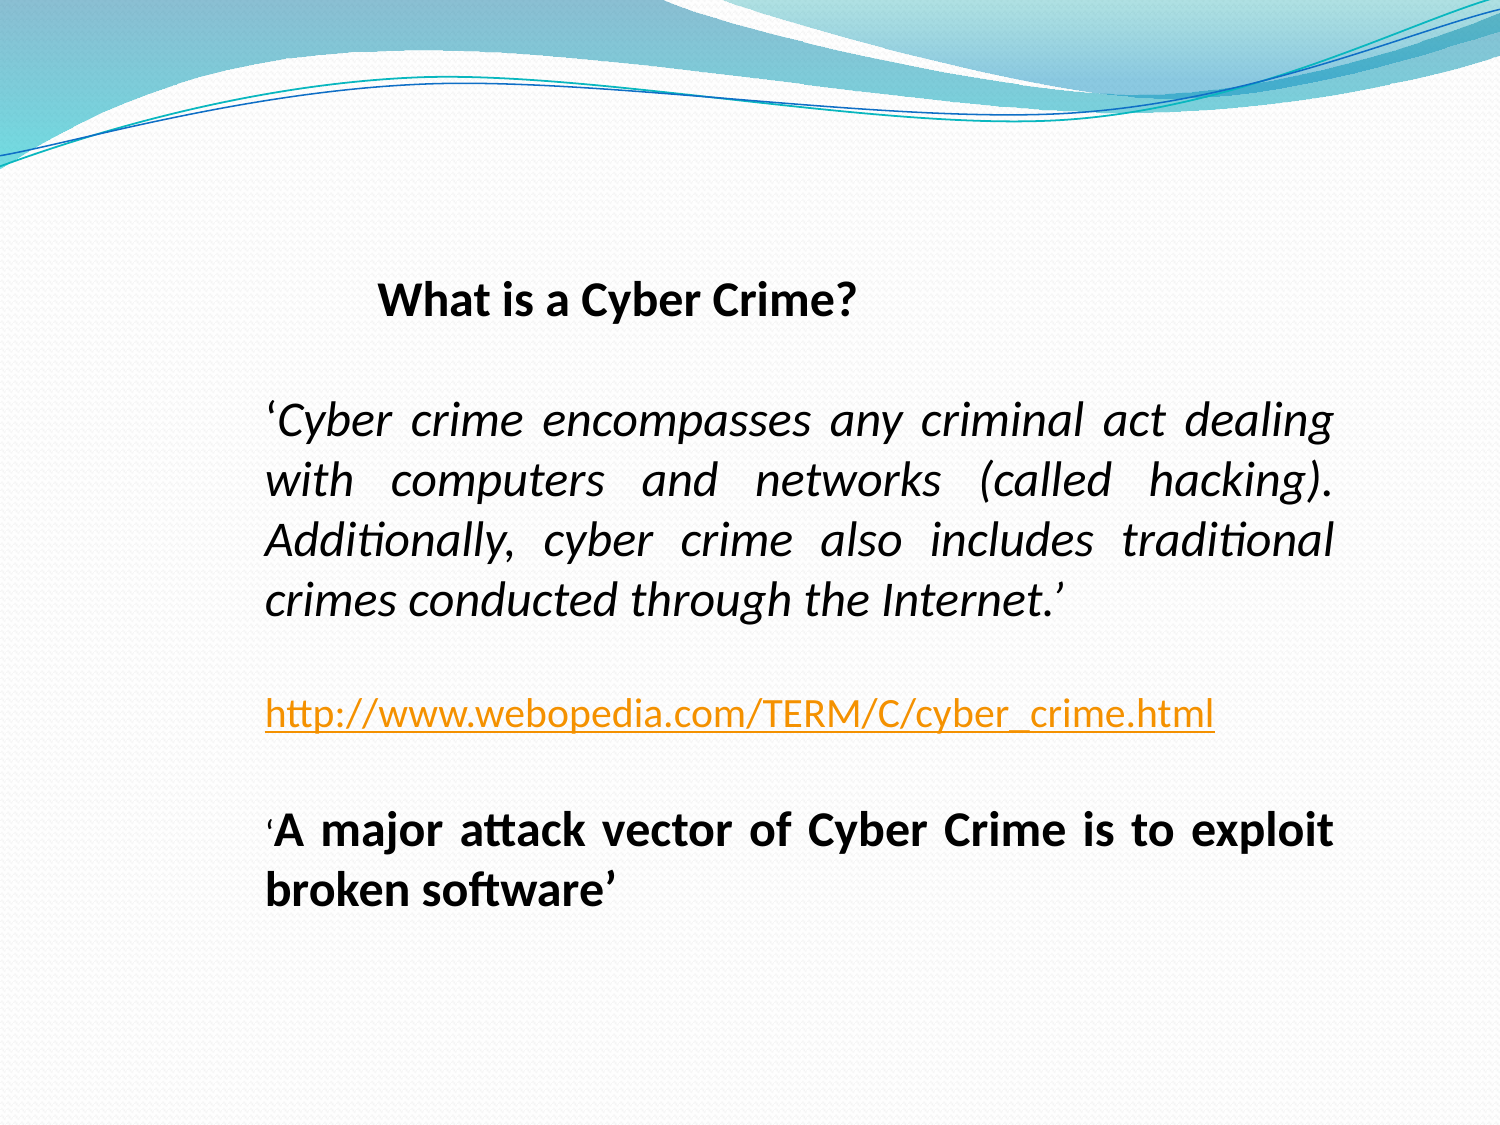

What is a Cyber Crime?

‘Cyber crime encompasses any criminal act dealing with computers and networks (called hacking). Additionally, cyber crime also includes traditional crimes conducted through the Internet.’

http://www.webopedia.com/TERM/C/cyber_crime.html

‘A major attack vector of Cyber Crime is to exploit broken software’